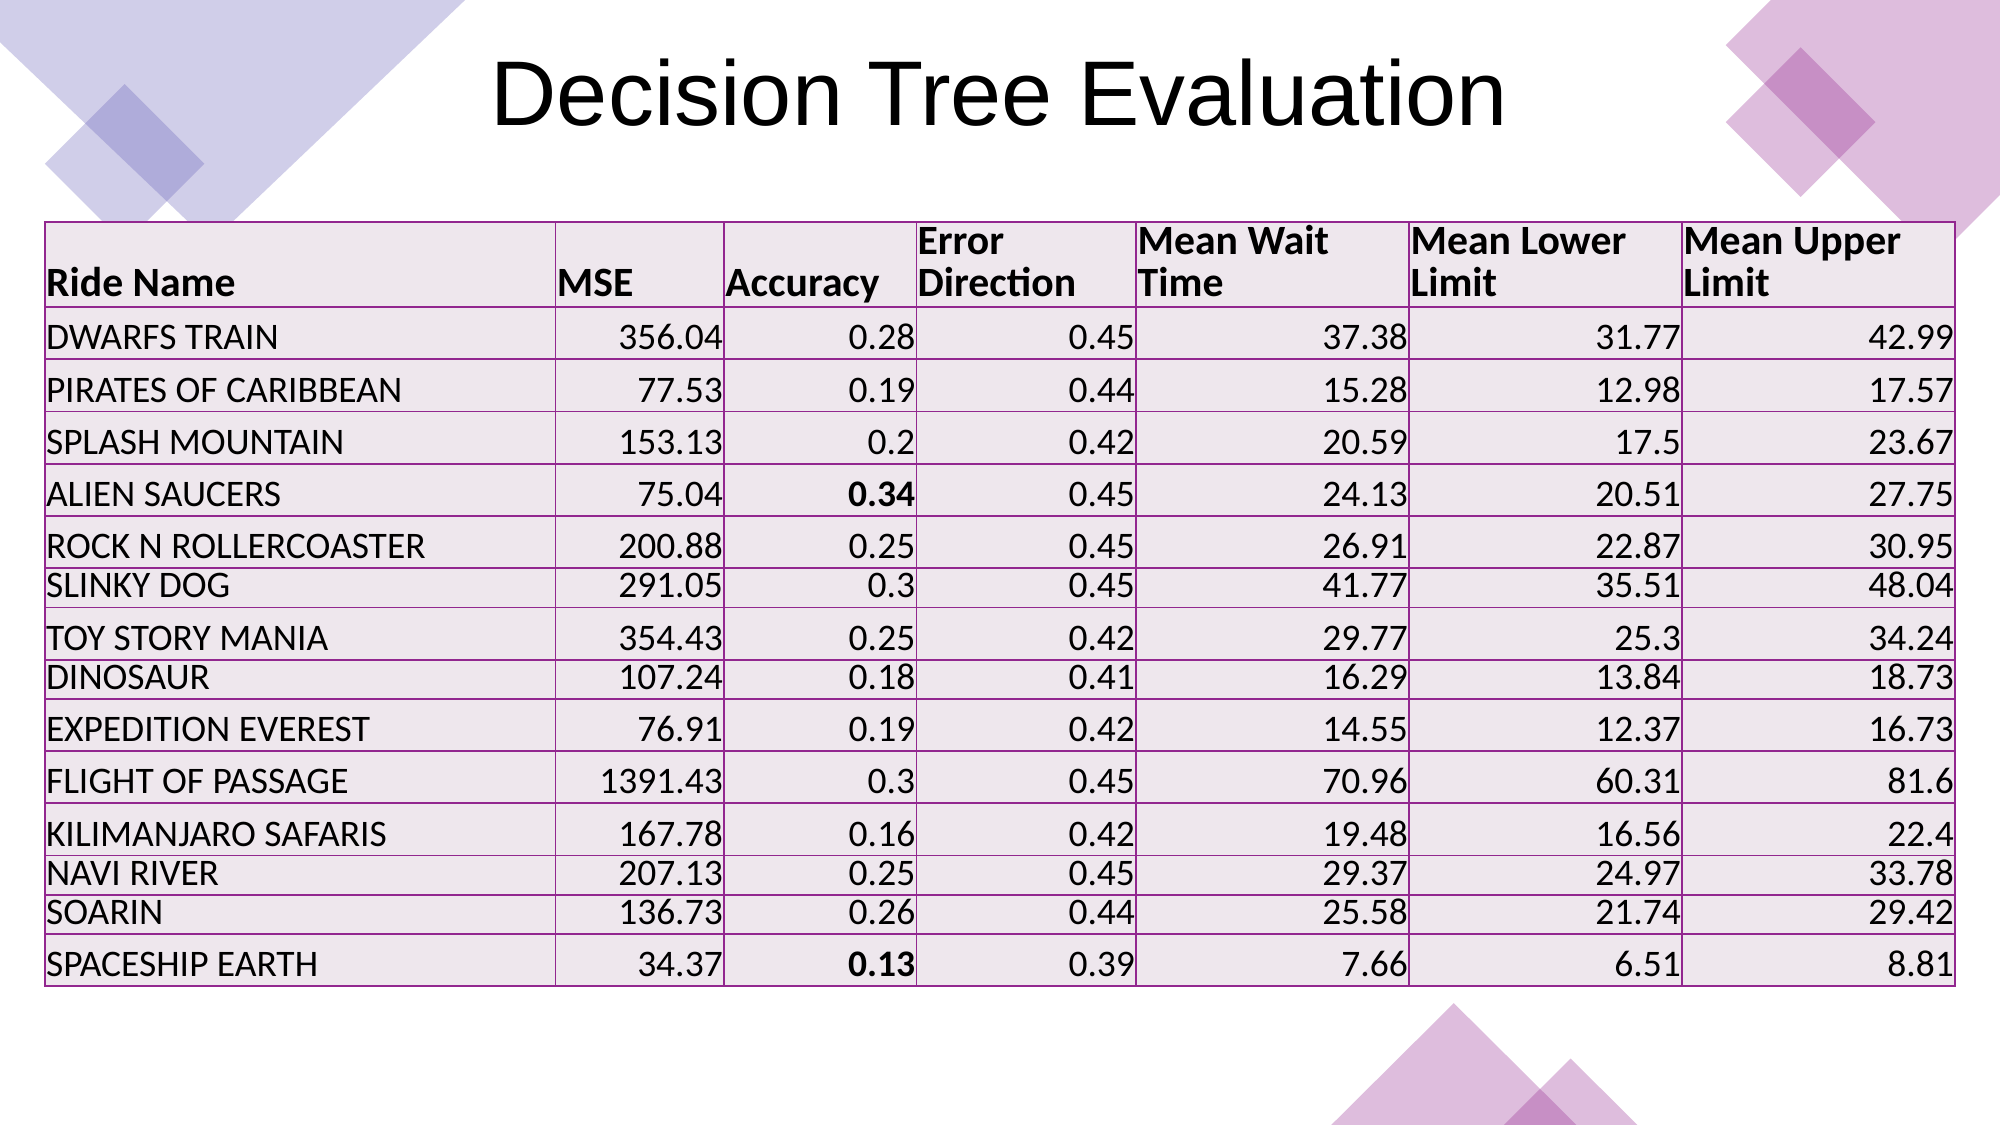

# Decision Tree Evaluation

| Ride Name | MSE | Accuracy | Error Direction | Mean Wait Time | Mean Lower Limit | Mean Upper Limit |
| --- | --- | --- | --- | --- | --- | --- |
| DWARFS TRAIN | 356.04 | 0.28 | 0.45 | 37.38 | 31.77 | 42.99 |
| PIRATES OF CARIBBEAN | 77.53 | 0.19 | 0.44 | 15.28 | 12.98 | 17.57 |
| SPLASH MOUNTAIN | 153.13 | 0.2 | 0.42 | 20.59 | 17.5 | 23.67 |
| ALIEN SAUCERS | 75.04 | 0.34 | 0.45 | 24.13 | 20.51 | 27.75 |
| ROCK N ROLLERCOASTER | 200.88 | 0.25 | 0.45 | 26.91 | 22.87 | 30.95 |
| SLINKY DOG | 291.05 | 0.3 | 0.45 | 41.77 | 35.51 | 48.04 |
| TOY STORY MANIA | 354.43 | 0.25 | 0.42 | 29.77 | 25.3 | 34.24 |
| DINOSAUR | 107.24 | 0.18 | 0.41 | 16.29 | 13.84 | 18.73 |
| EXPEDITION EVEREST | 76.91 | 0.19 | 0.42 | 14.55 | 12.37 | 16.73 |
| FLIGHT OF PASSAGE | 1391.43 | 0.3 | 0.45 | 70.96 | 60.31 | 81.6 |
| KILIMANJARO SAFARIS | 167.78 | 0.16 | 0.42 | 19.48 | 16.56 | 22.4 |
| NAVI RIVER | 207.13 | 0.25 | 0.45 | 29.37 | 24.97 | 33.78 |
| SOARIN | 136.73 | 0.26 | 0.44 | 25.58 | 21.74 | 29.42 |
| SPACESHIP EARTH | 34.37 | 0.13 | 0.39 | 7.66 | 6.51 | 8.81 |